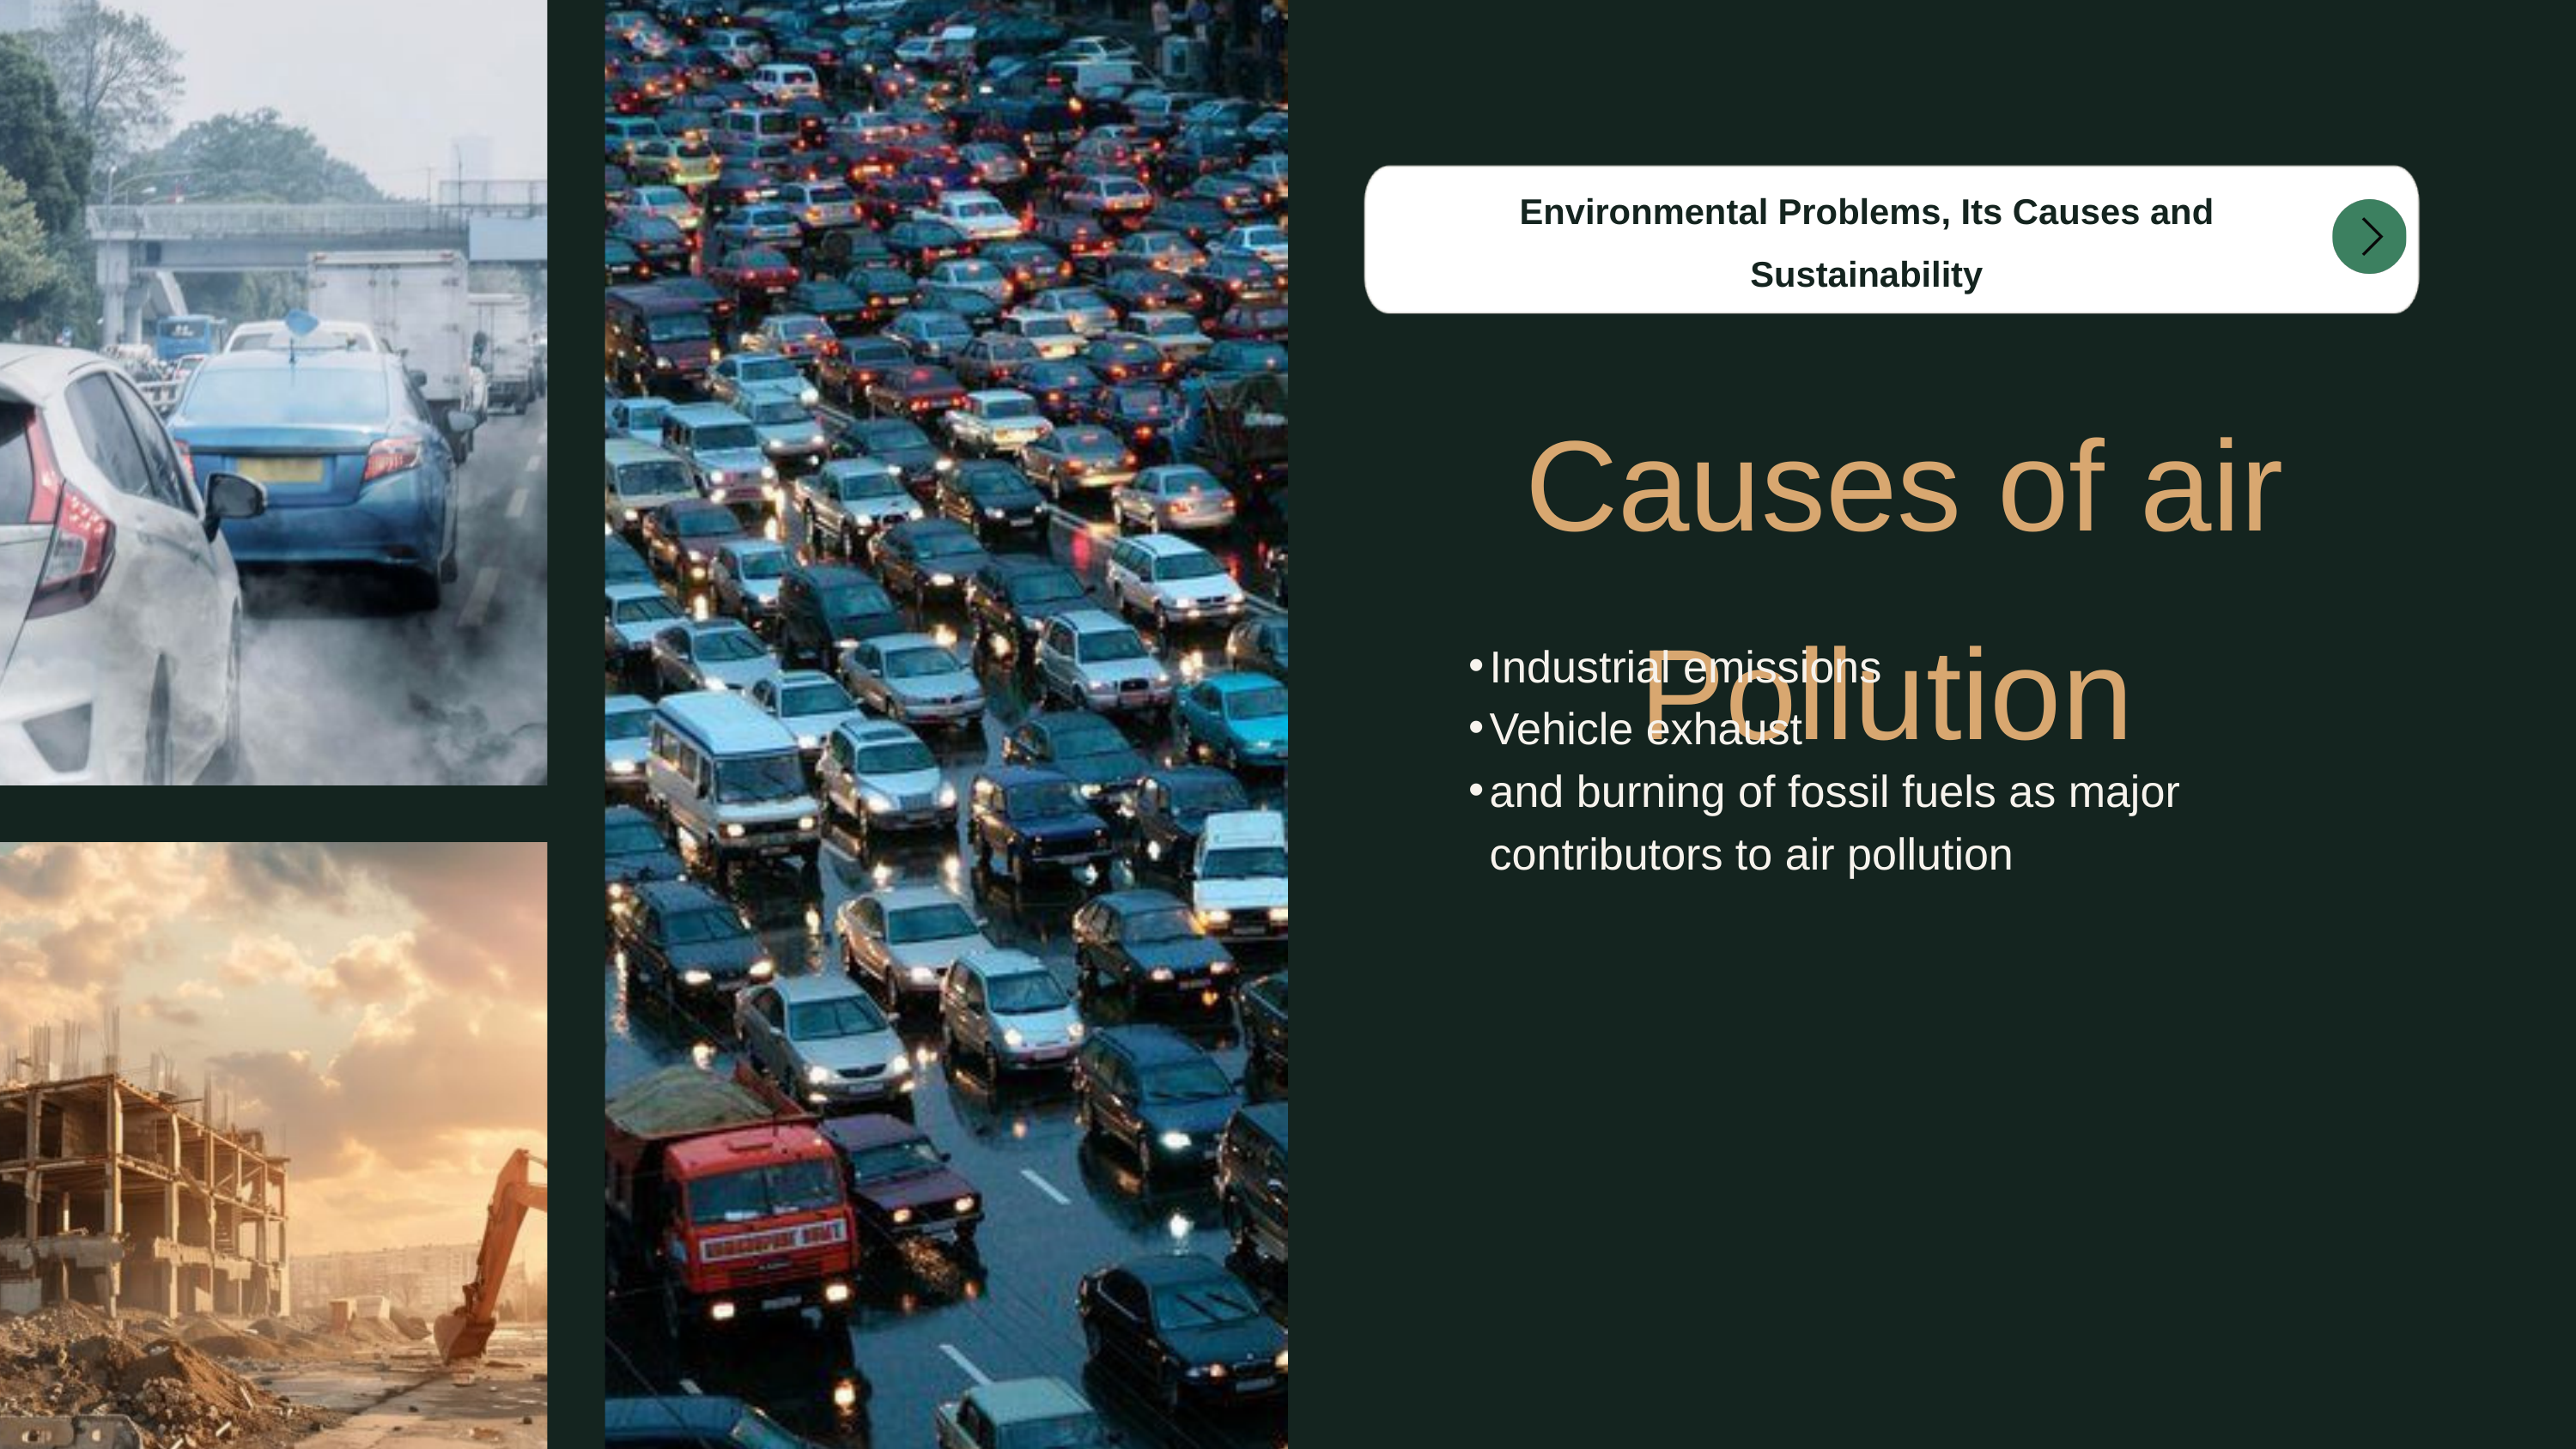

Environmental Problems, Its Causes and Sustainability

Causes of air Pollution

Industrial emissions
Vehicle exhaust
and burning of fossil fuels as major contributors to air pollution